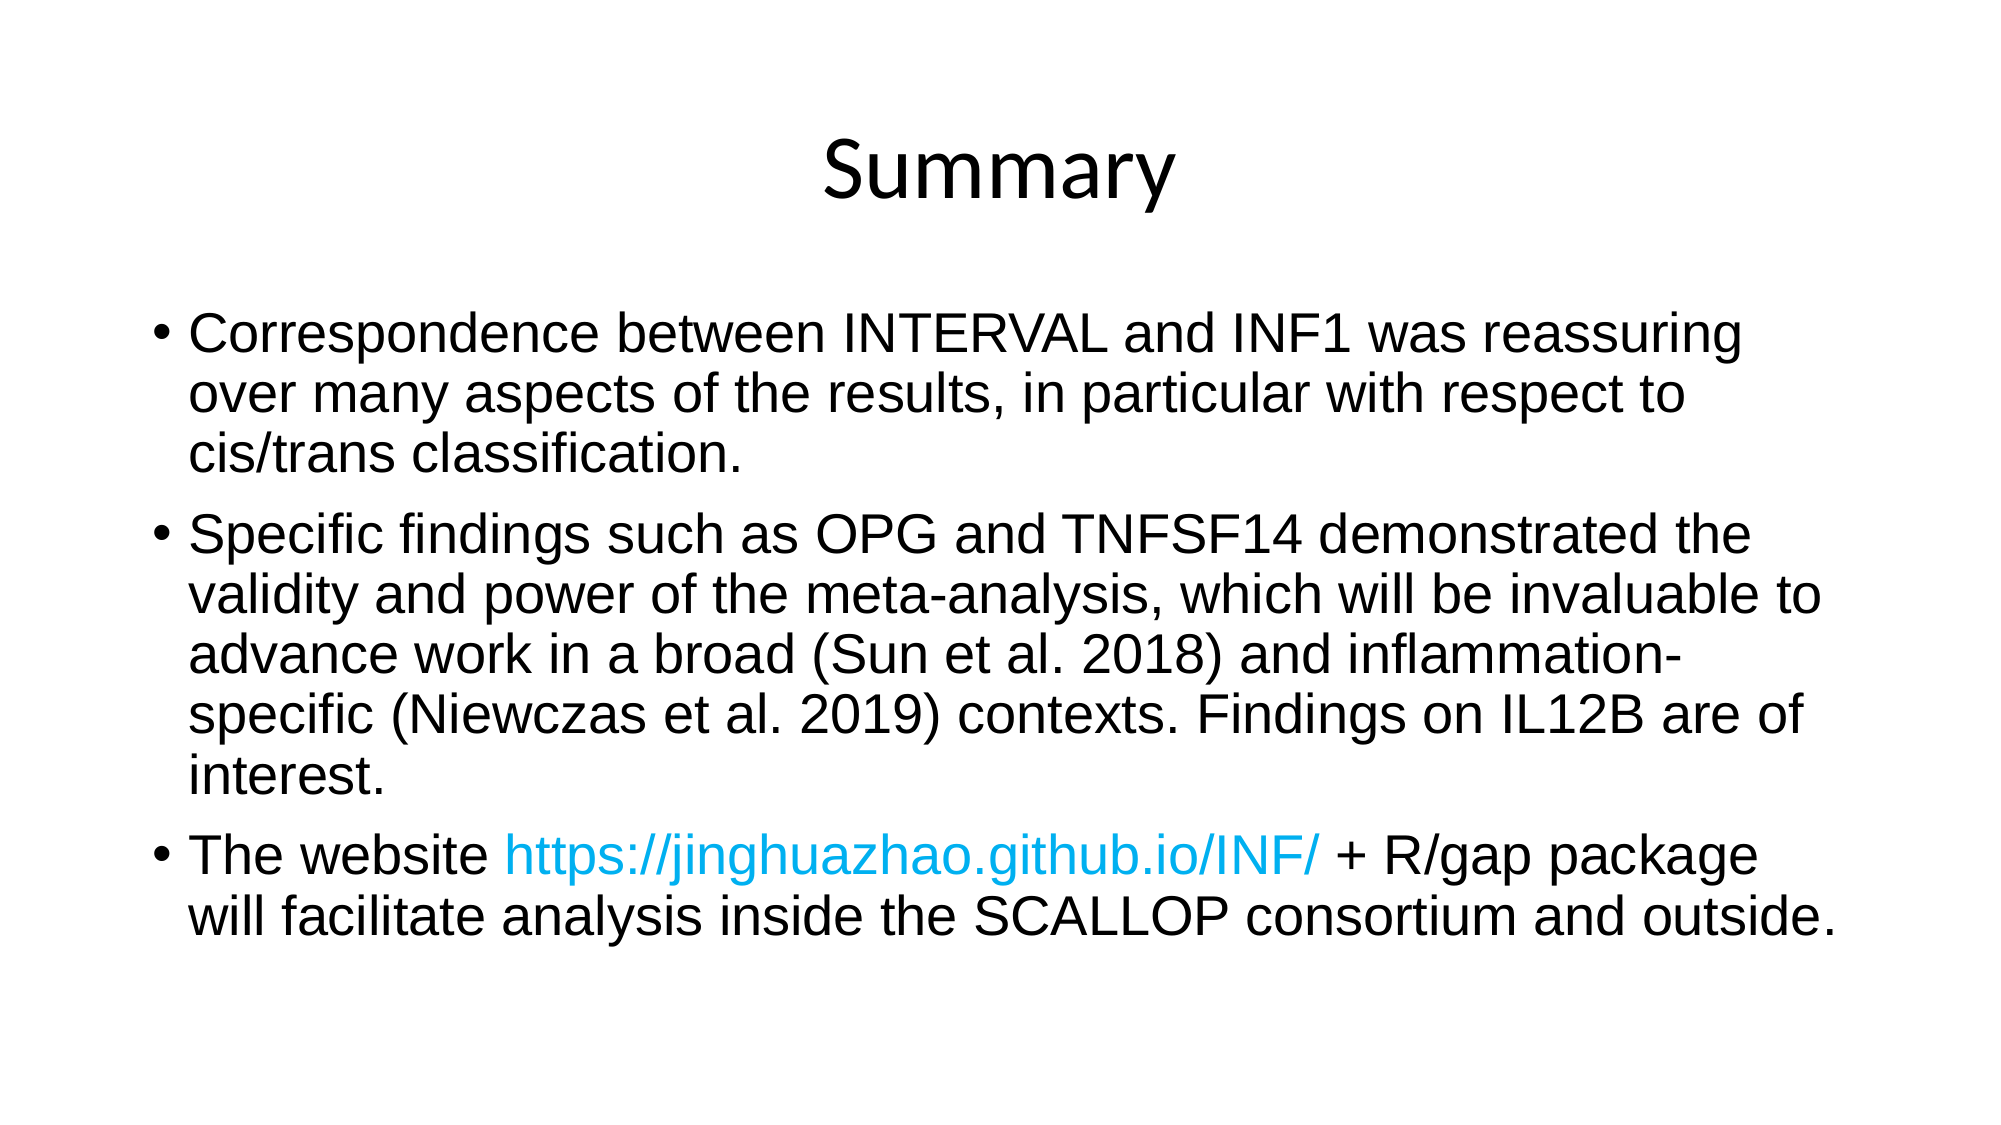

# Summary
Correspondence between INTERVAL and INF1 was reassuring over many aspects of the results, in particular with respect to cis/trans classification.
Specific findings such as OPG and TNFSF14 demonstrated the validity and power of the meta-analysis, which will be invaluable to advance work in a broad (Sun et al. 2018) and inflammation-specific (Niewczas et al. 2019) contexts. Findings on IL12B are of interest.
The website https://jinghuazhao.github.io/INF/ + R/gap package will facilitate analysis inside the SCALLOP consortium and outside.